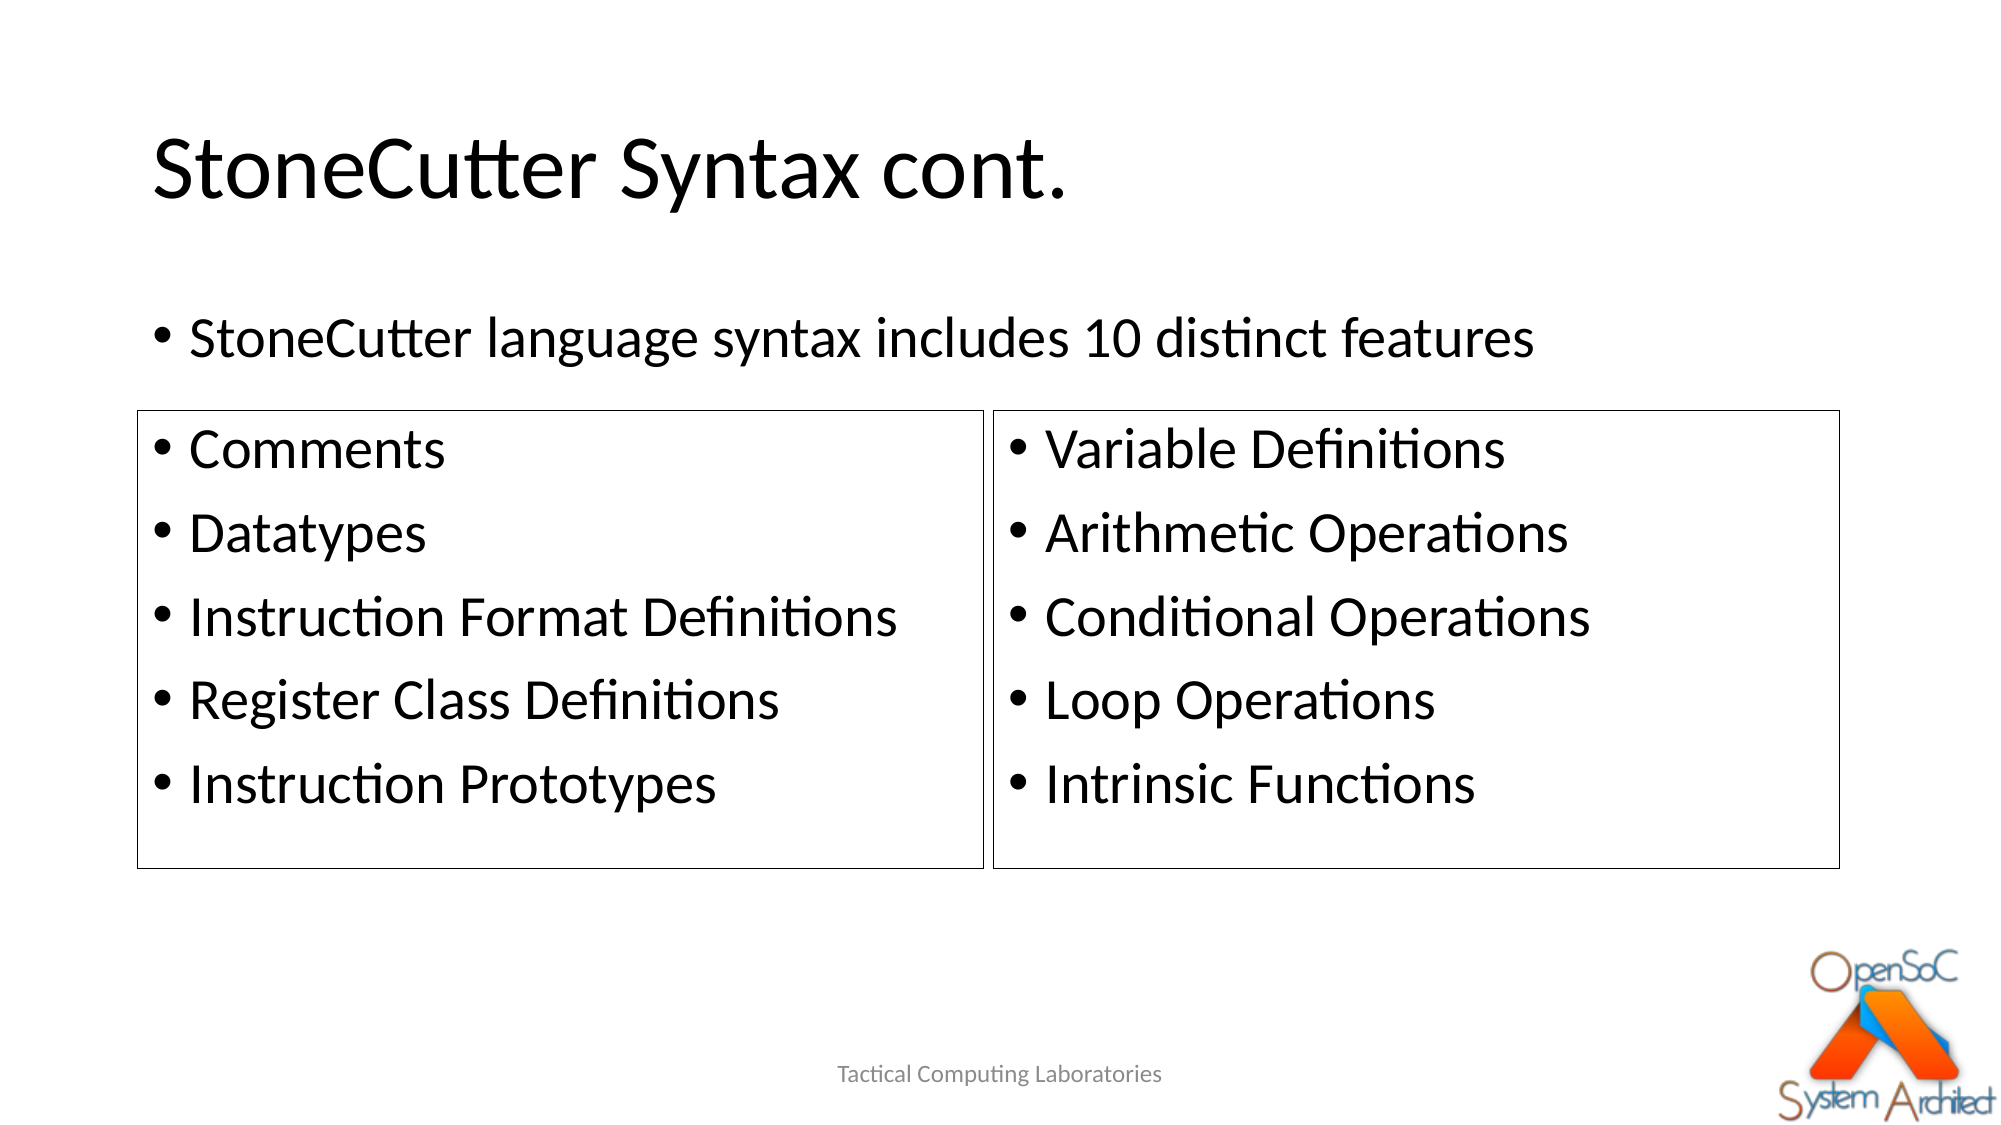

# StoneCutter Syntax cont.
StoneCutter language syntax includes 10 distinct features

Comments
Datatypes
Instruction Format Definitions
Register Class Definitions
Instruction Prototypes

Variable Definitions
Arithmetic Operations
Conditional Operations
Loop Operations
Intrinsic Functions

Tactical Computing Laboratories